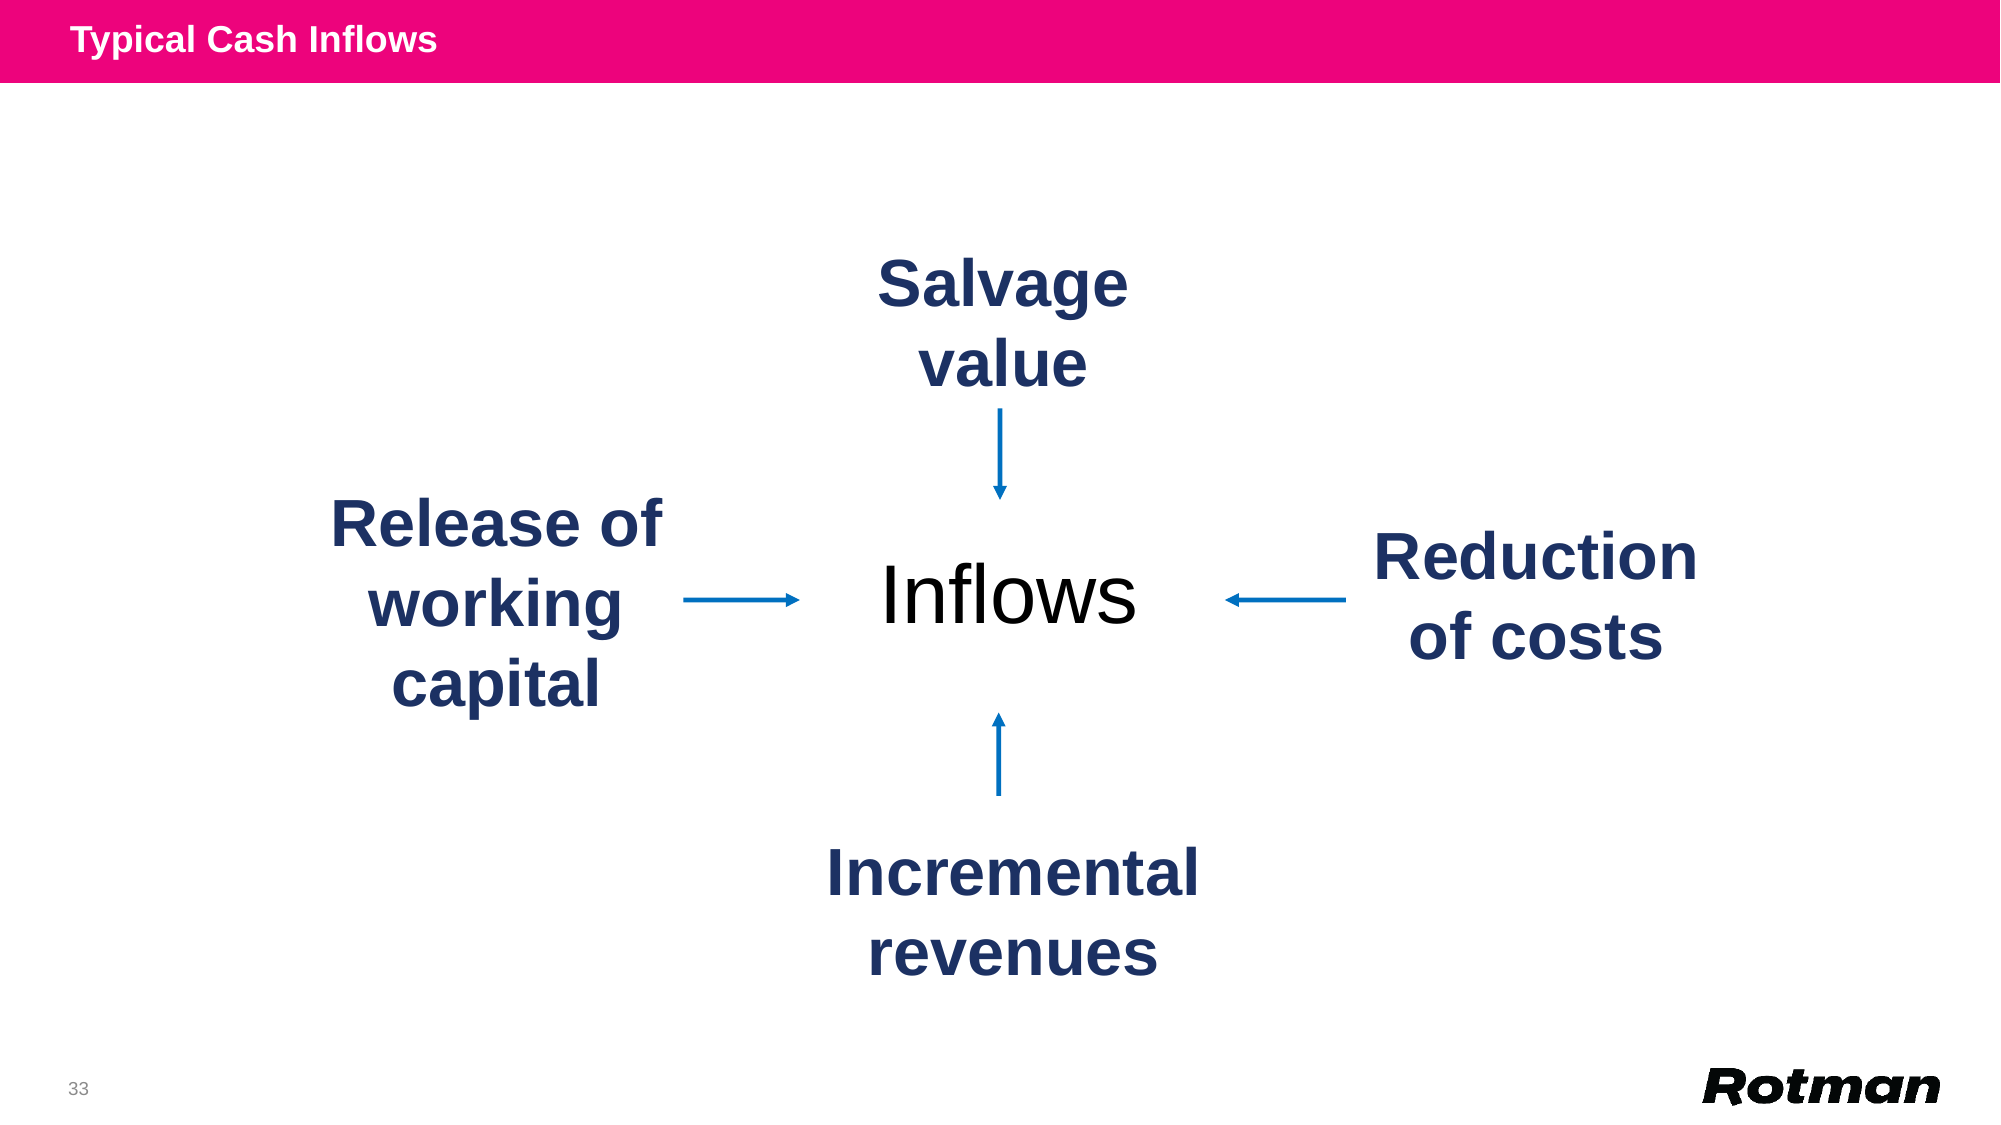

Typical Cash Inflows
Salvage
value

Release of
working
capital

Reduction
of costs

Inflows

Incremental
revenues
33